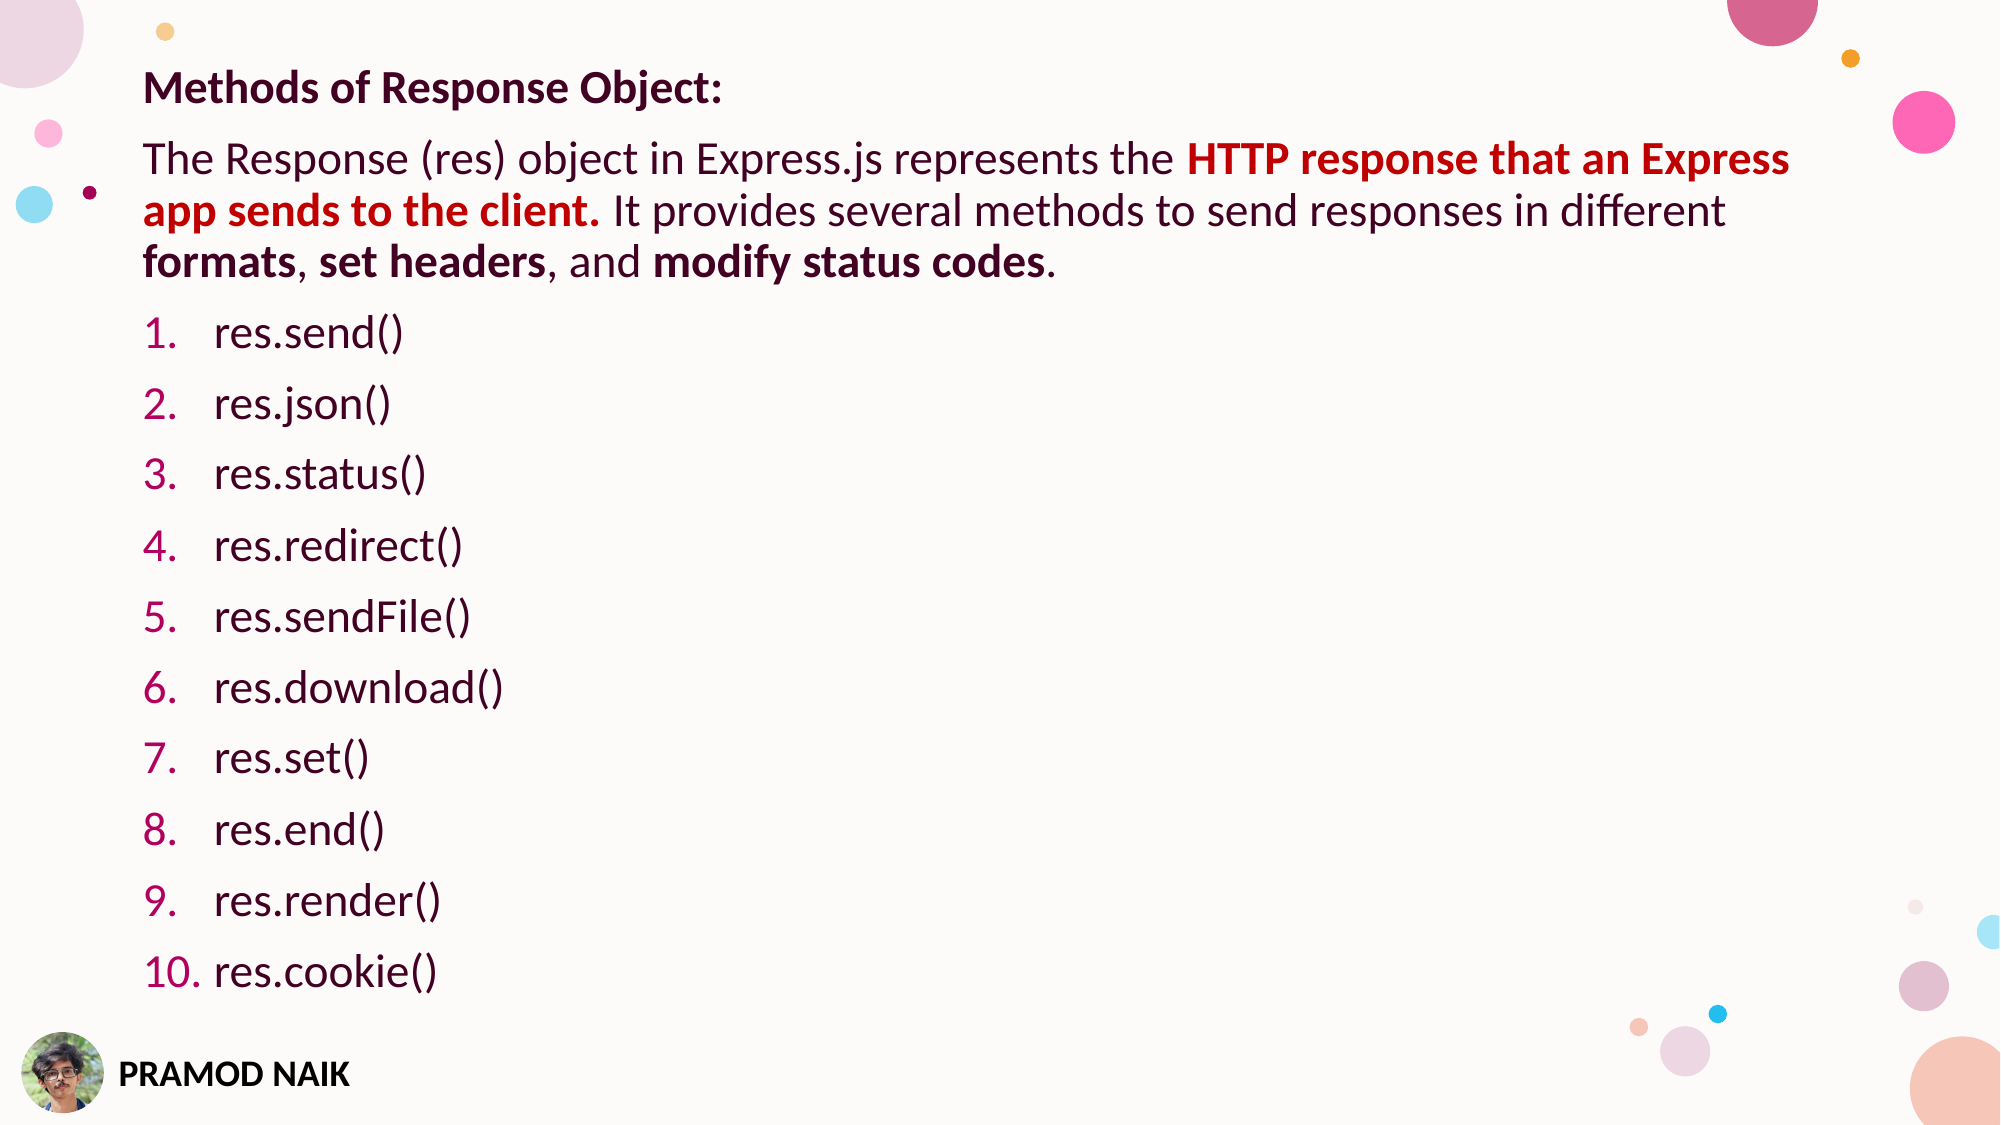

Methods of Response Object:
The Response (res) object in Express.js represents the HTTP response that an Express app sends to the client. It provides several methods to send responses in different formats, set headers, and modify status codes.
res.send()
res.json()
res.status()
res.redirect()
res.sendFile()
res.download()
res.set()
res.end()
res.render()
res.cookie()